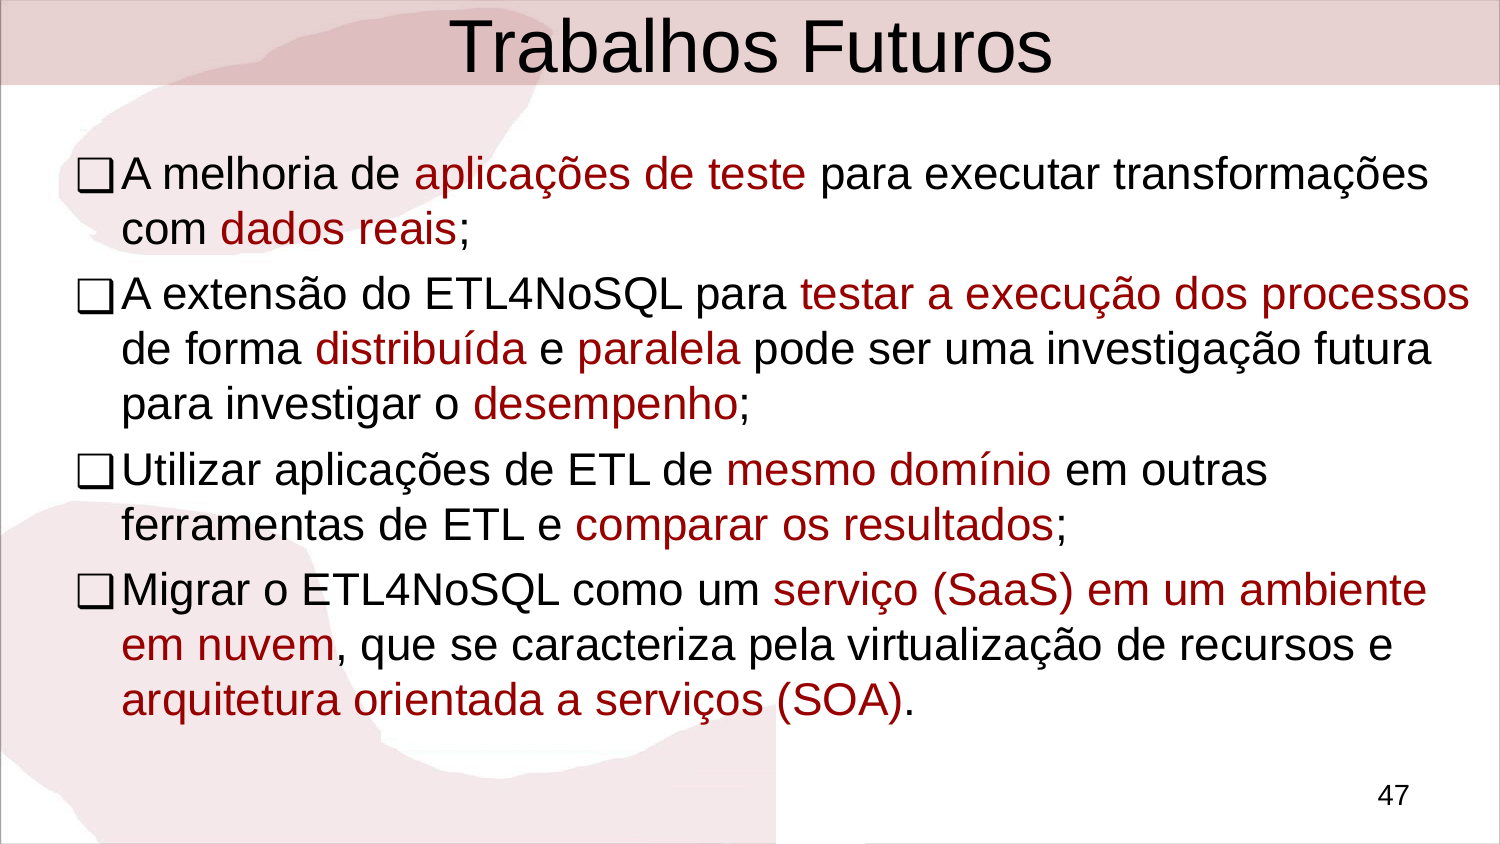

Trabalhos Futuros

A melhoria de aplicações de teste para executar transformações com dados reais;
A extensão do ETL4NoSQL para testar a execução dos processos de forma distribuída e paralela pode ser uma investigação futura para investigar o desempenho;
Utilizar aplicações de ETL de mesmo domínio em outras
ferramentas de ETL e comparar os resultados;
Migrar o ETL4NoSQL como um serviço (SaaS) em um ambiente em nuvem, que se caracteriza pela virtualização de recursos e arquitetura orientada a serviços (SOA).

47